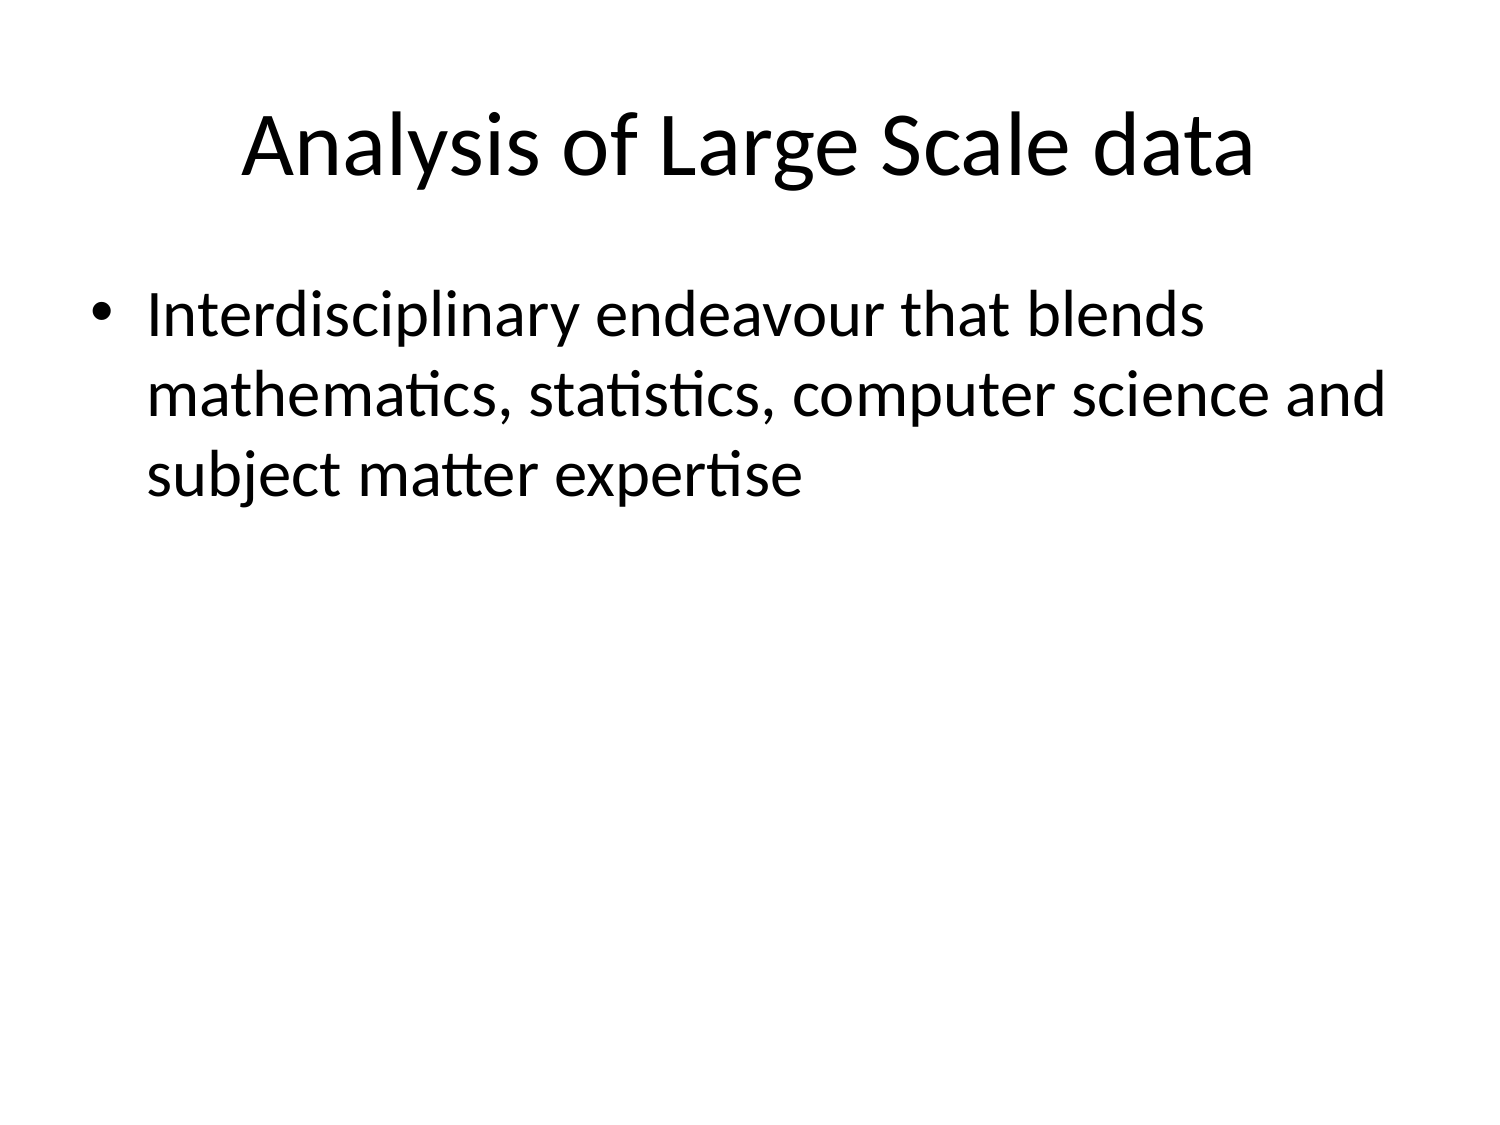

# Analysis of Large Scale data
Interdisciplinary endeavour that blends mathematics, statistics, computer science and subject matter expertise